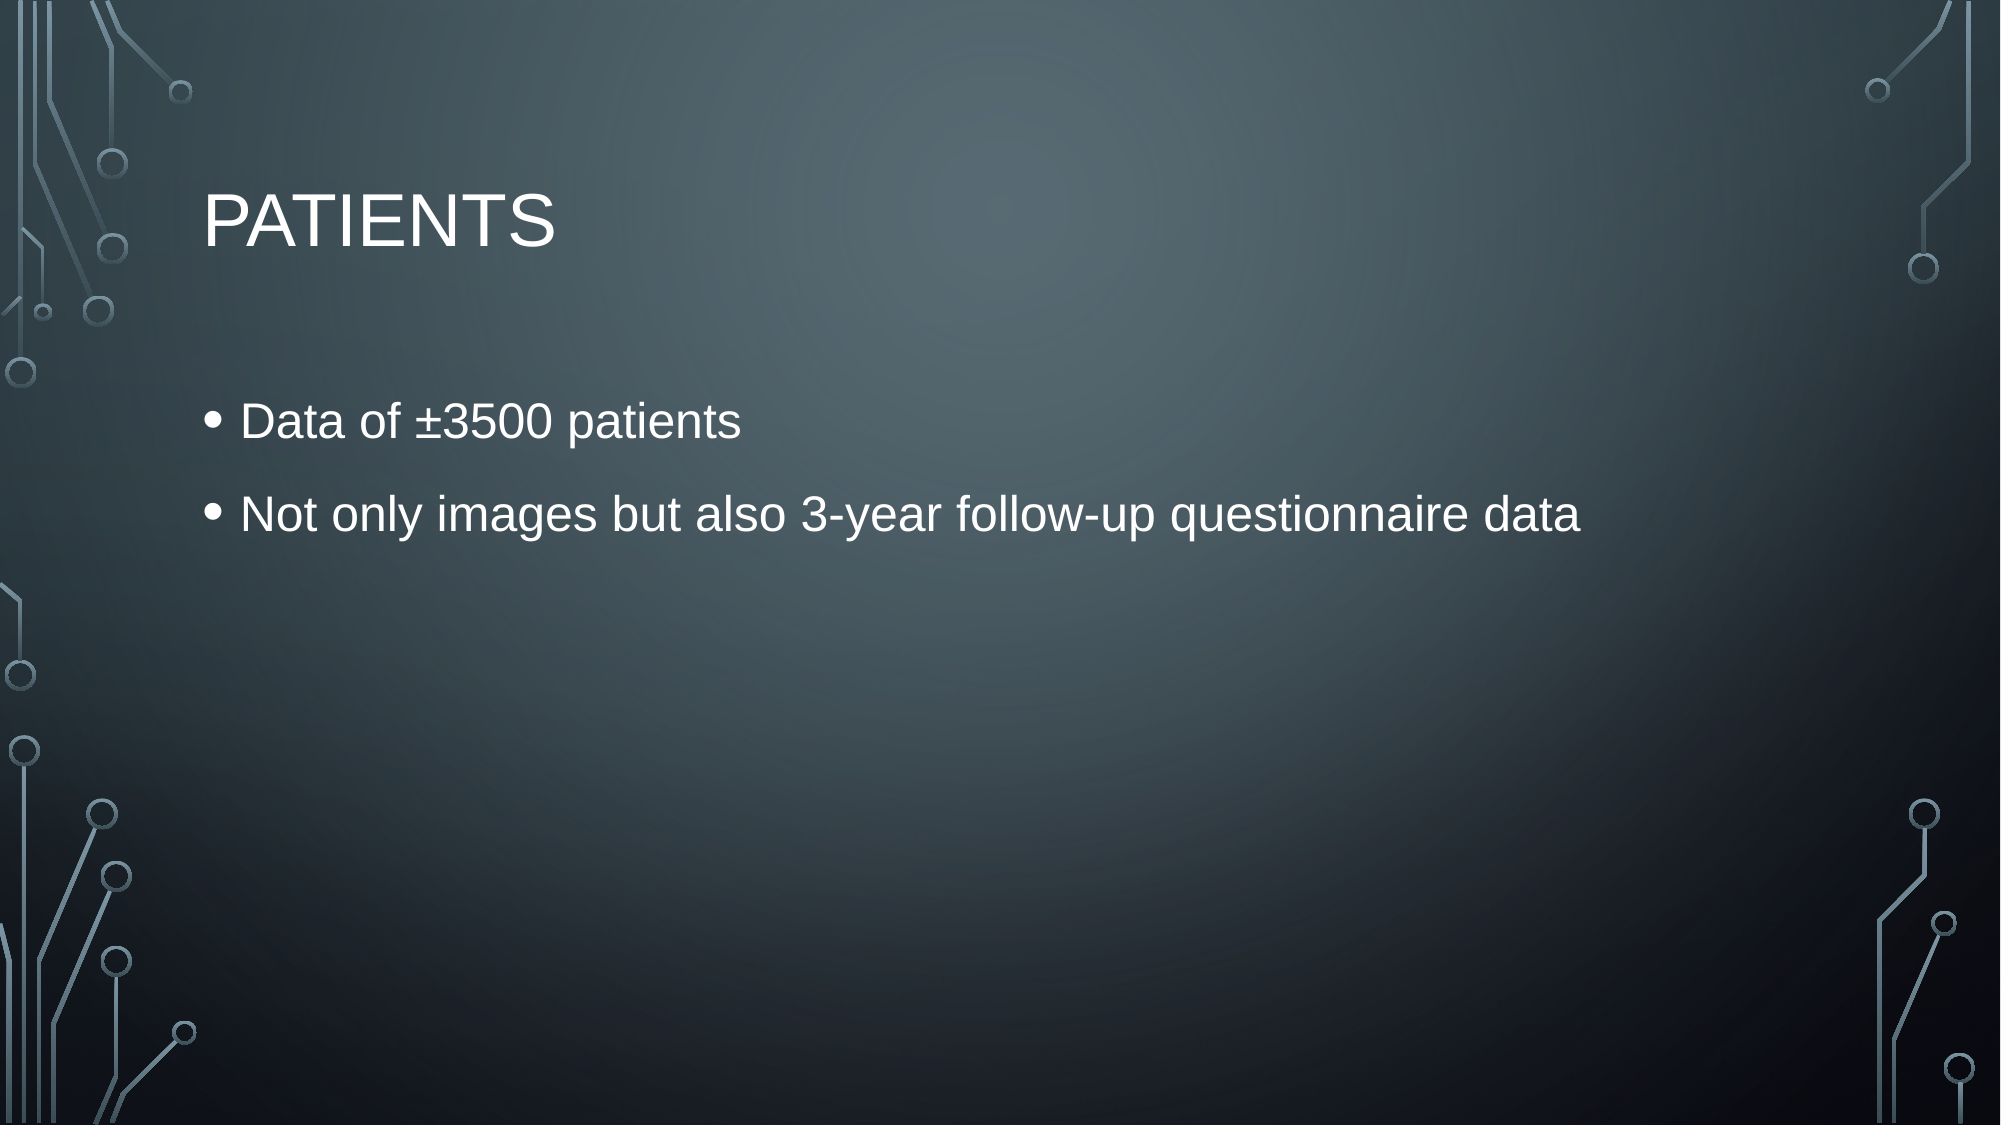

# patients
Data of ±3500 patients
Not only images but also 3-year follow-up questionnaire data